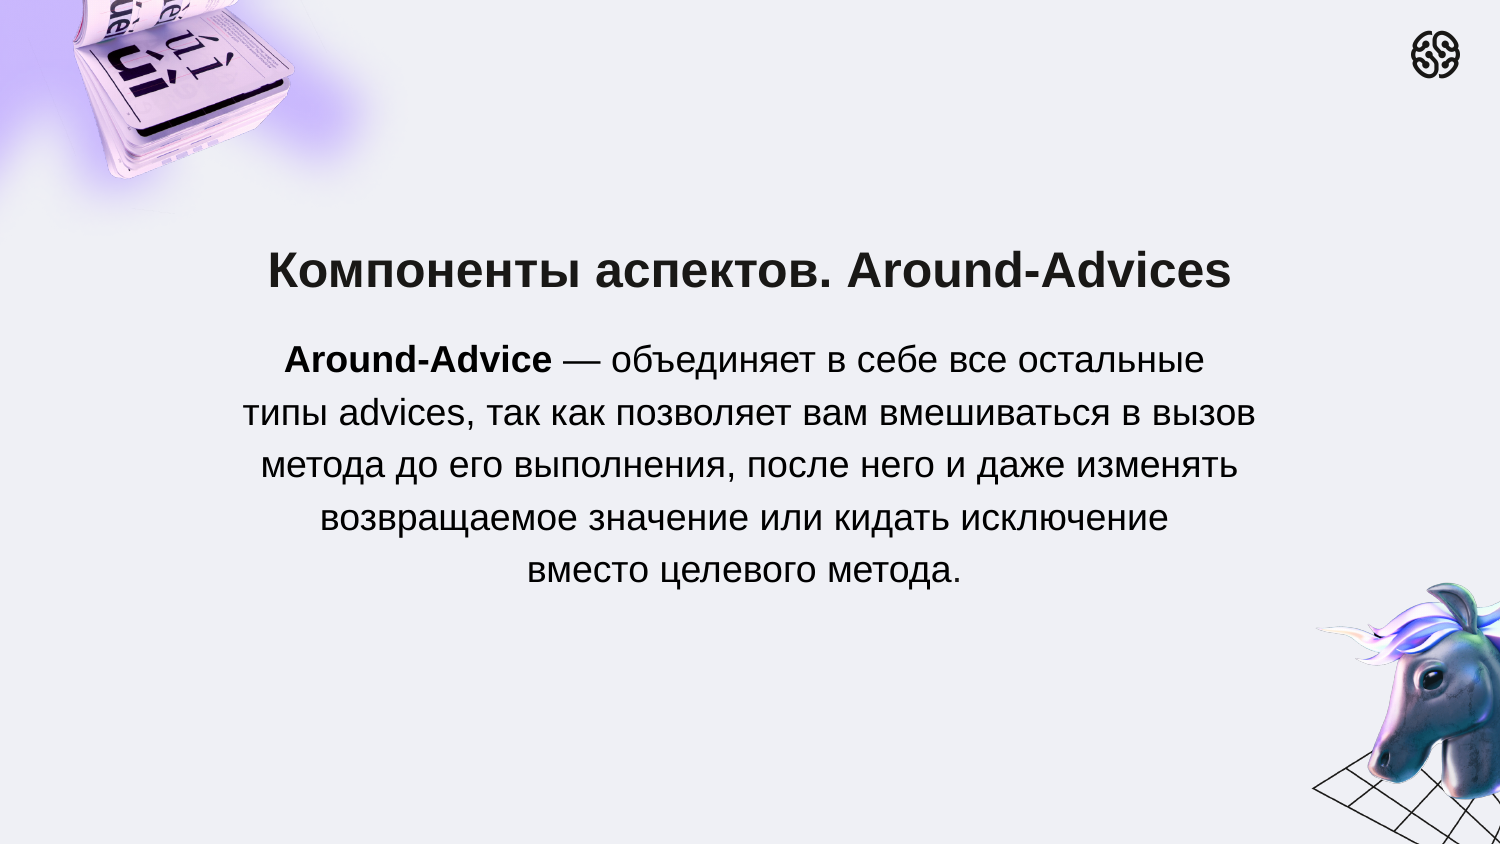

Компоненты аспектов. Around-Advices
Around-Advice — объединяет в себе все остальные
типы advices, так как позволяет вам вмешиваться в вызов метода до его выполнения, после него и даже изменять возвращаемое значение или кидать исключение
вместо целевого метода.